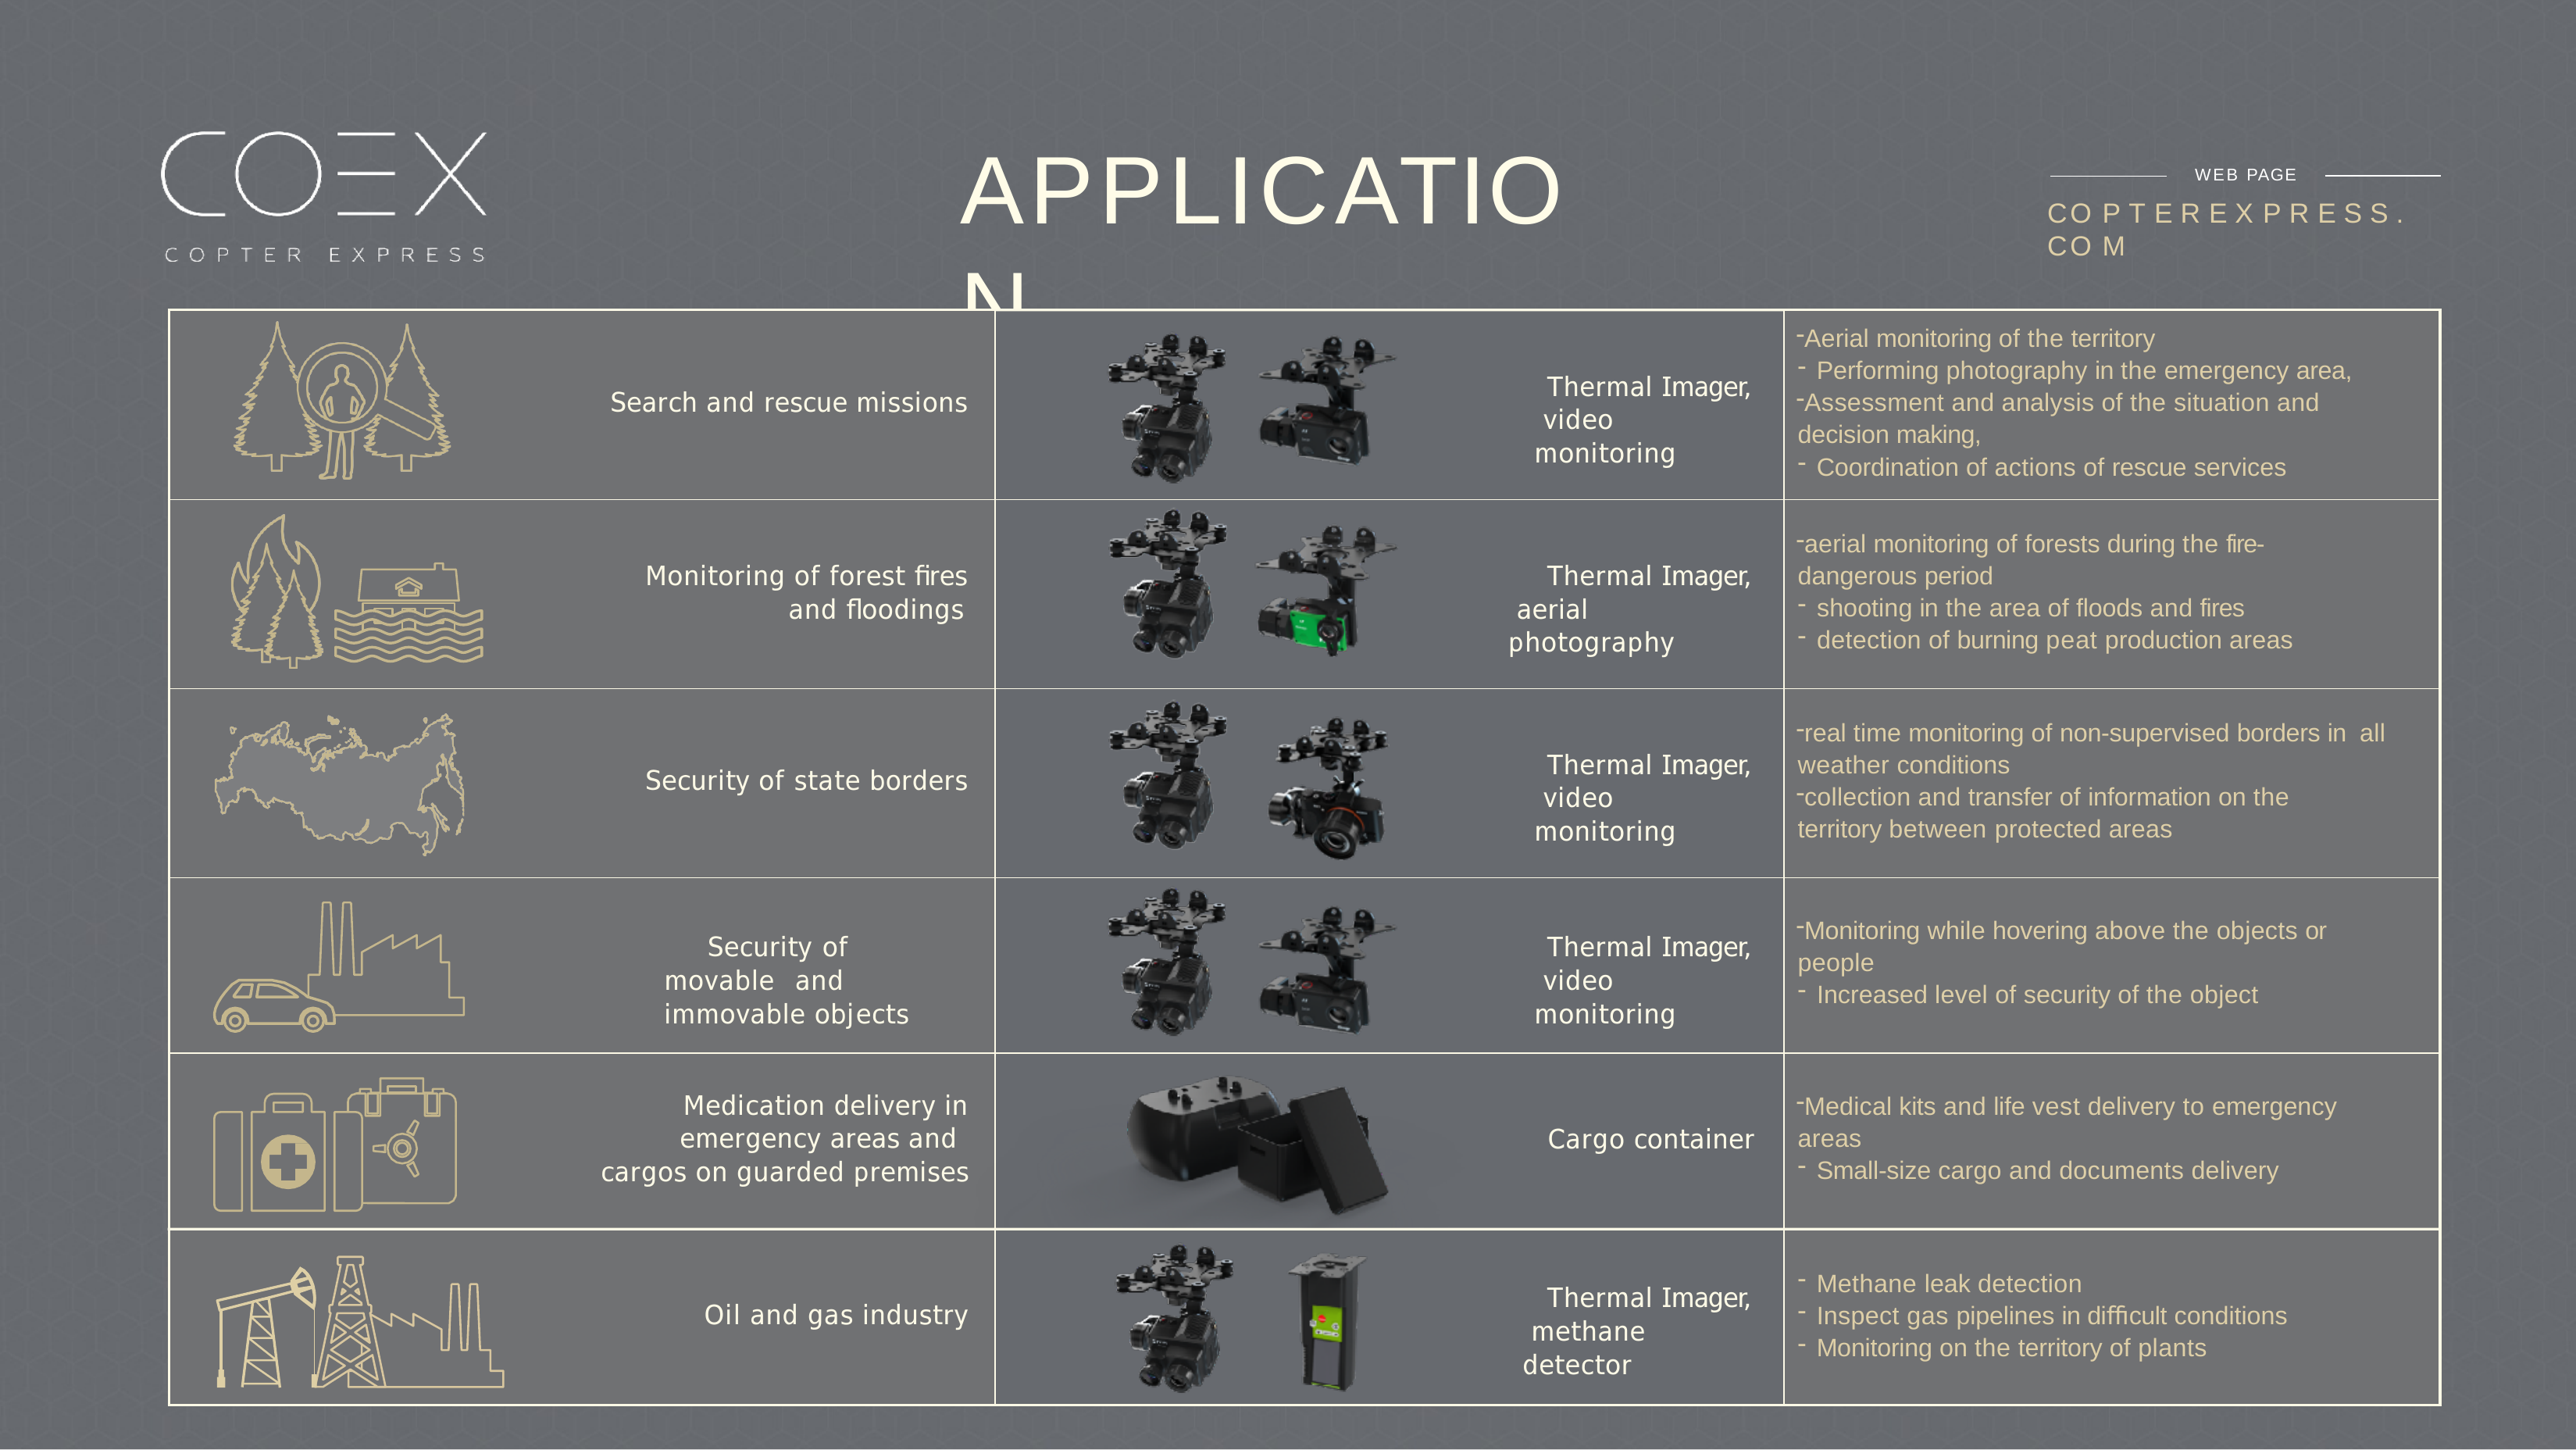

# APPLICATION

WEB PAGE

CO P T E R E X P R E S S . CO M

Aerial monitoring of the territory
Performing photography in the emergency area,
Assessment and analysis of the situation and  decision making,
Coordination of actions of rescue services

Thermal Imager,  video monitoring
Search and rescue missions

aerial monitoring of forests during the fire-  dangerous period
shooting in the area of floods and fires
detection of burning peat production areas
Thermal Imager,  aerial photography
Monitoring of forest fires
and floodings

real time monitoring of non-supervised borders in  all weather conditions
collection and transfer of information on the  territory between protected areas
Thermal Imager,  video monitoring
Security of state borders

Monitoring while hovering above the objects or  people
Increased level of security of the object
Security of movable  and immovable objects
Thermal Imager,  video monitoring

Medication delivery in  emergency areas and  cargos on guarded premises
Medical kits and life vest delivery to emergency  areas
Small-size cargo and documents delivery

Cargo container

Methane leak detection
Inspect gas pipelines in difficult conditions
Monitoring on the territory of plants
Thermal Imager,  methane detector

Oil and gas industry